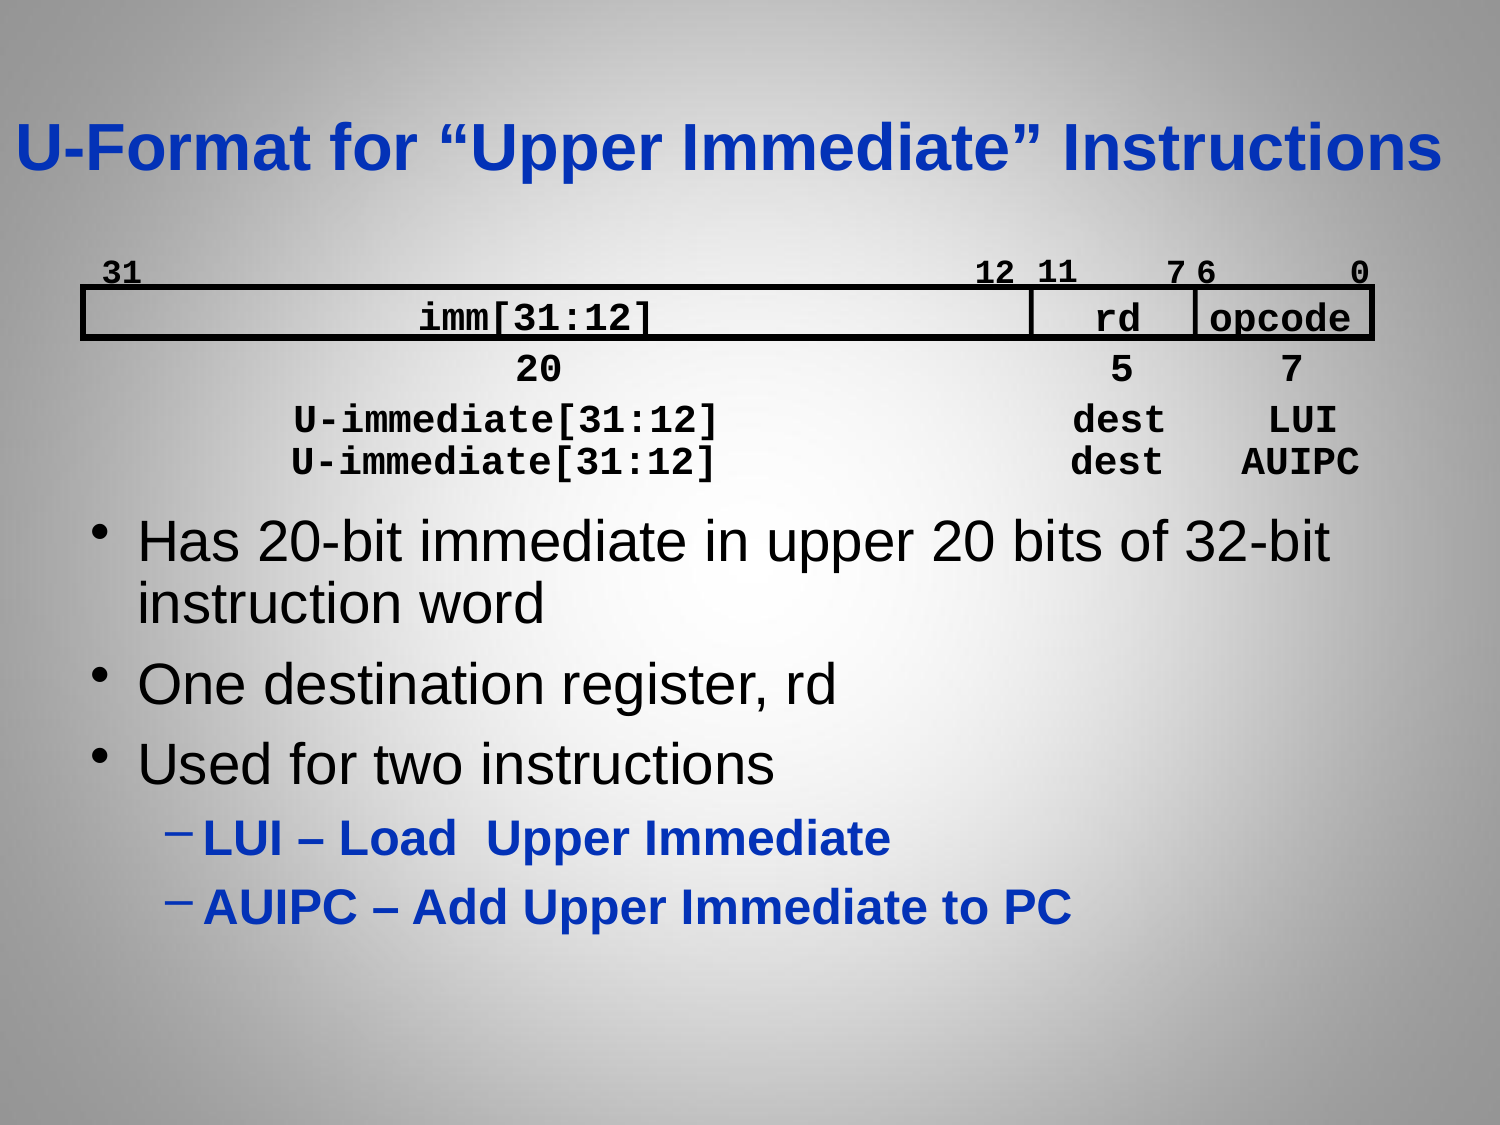

# U-Format for “Upper Immediate” Instructions
11
31
12
7
6
0
imm[31:12]
opcode
rd
20
5
7
U-immediate[31:12]
dest
LUI
U-immediate[31:12]
dest
AUIPC

Has 20-bit immediate in upper 20 bits of 32-bit instruction word
One destination register, rd
Used for two instructions
LUI – Load  Upper Immediate
AUIPC – Add Upper Immediate to PC